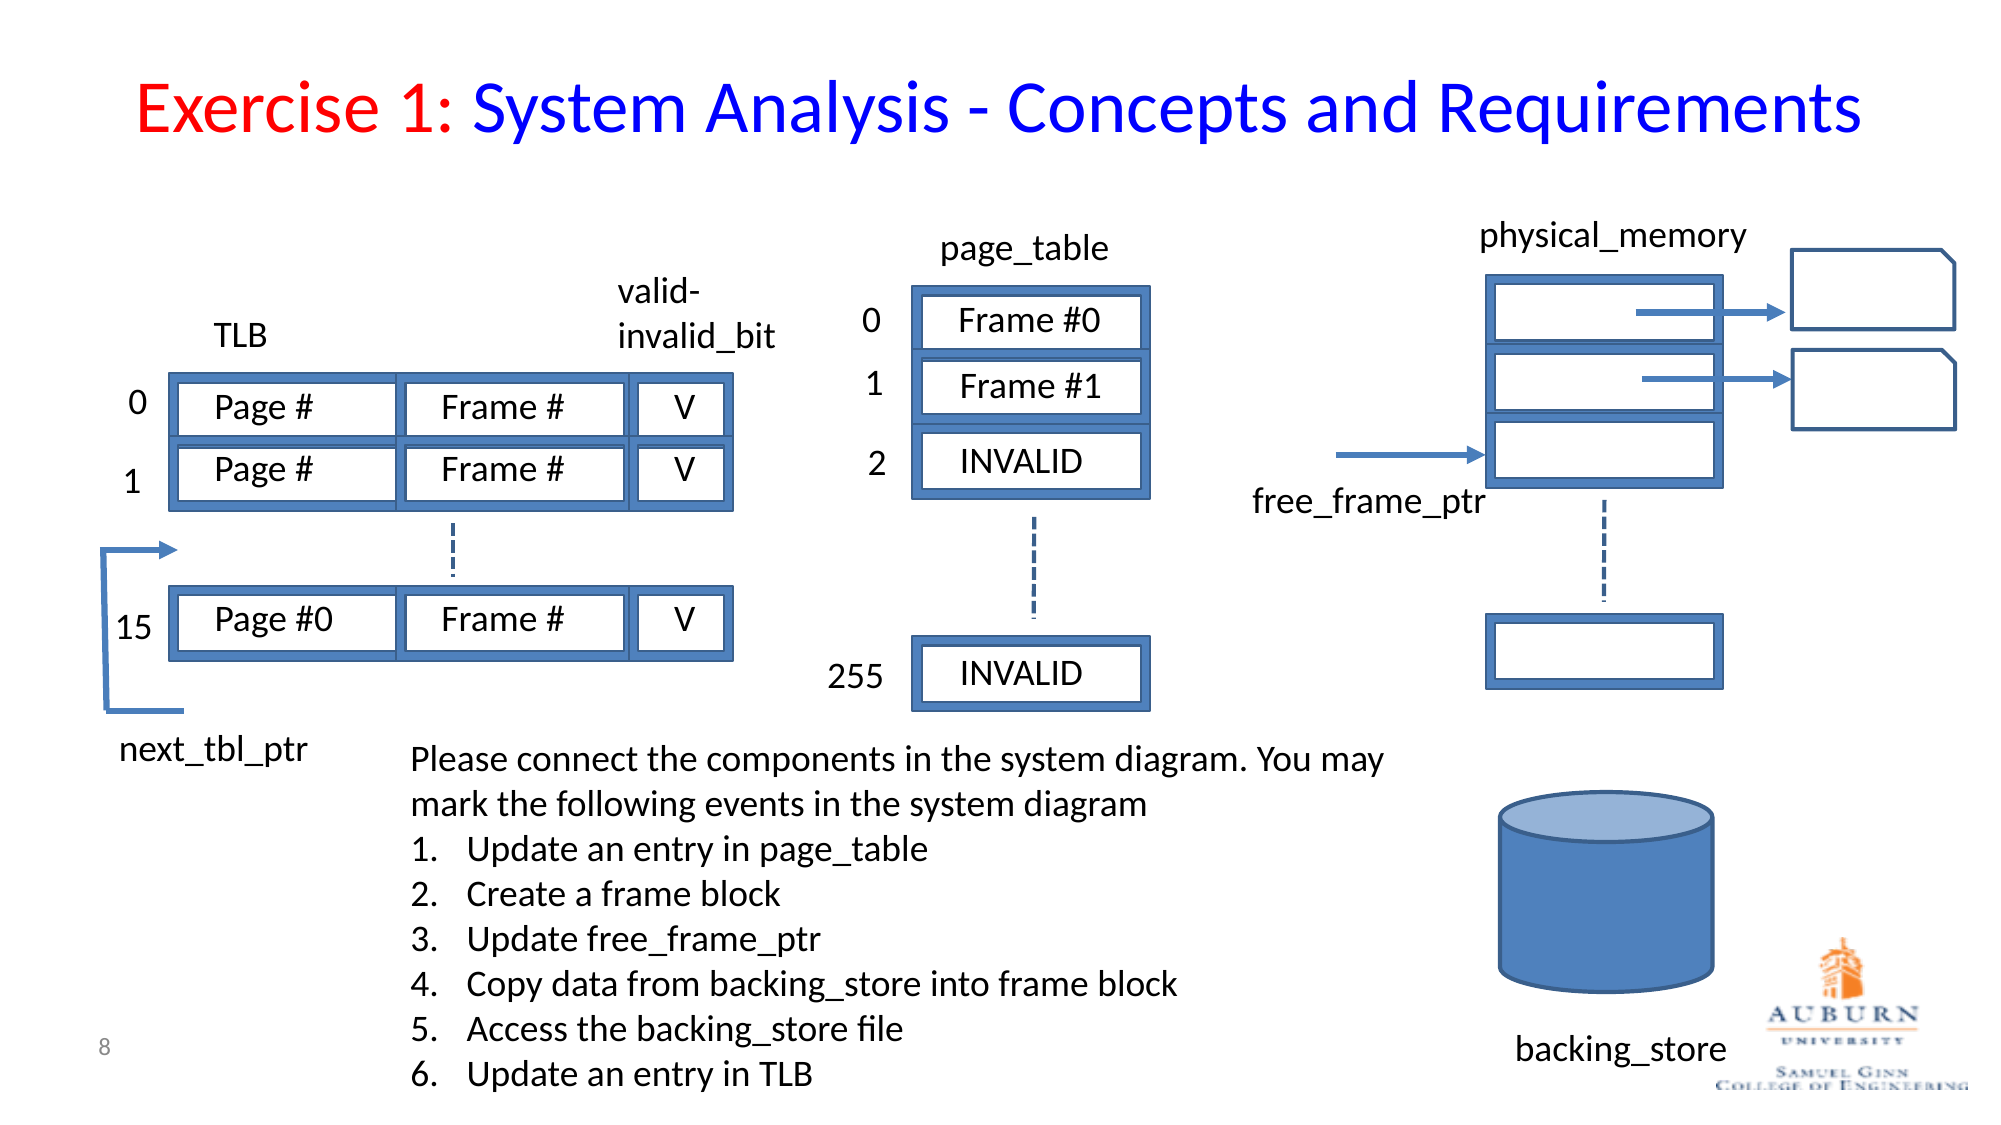

# Exercise 1: System Analysis - Concepts and Requirements
physical_memory
page_table

valid-invalid_bit

Frame #0
0
TLB

1
Frame #1
0

Page #
Frame #
V

INVALID
2

Page #
Frame #
V
1
free_frame_ptr

Page #0
Frame #
V
15

INVALID
255
next_tbl_ptr
Please connect the components in the system diagram. You may mark the following events in the system diagram
Update an entry in page_table
Create a frame block
Update free_frame_ptr
Copy data from backing_store into frame block
Access the backing_store file
Update an entry in TLB

8
backing_store